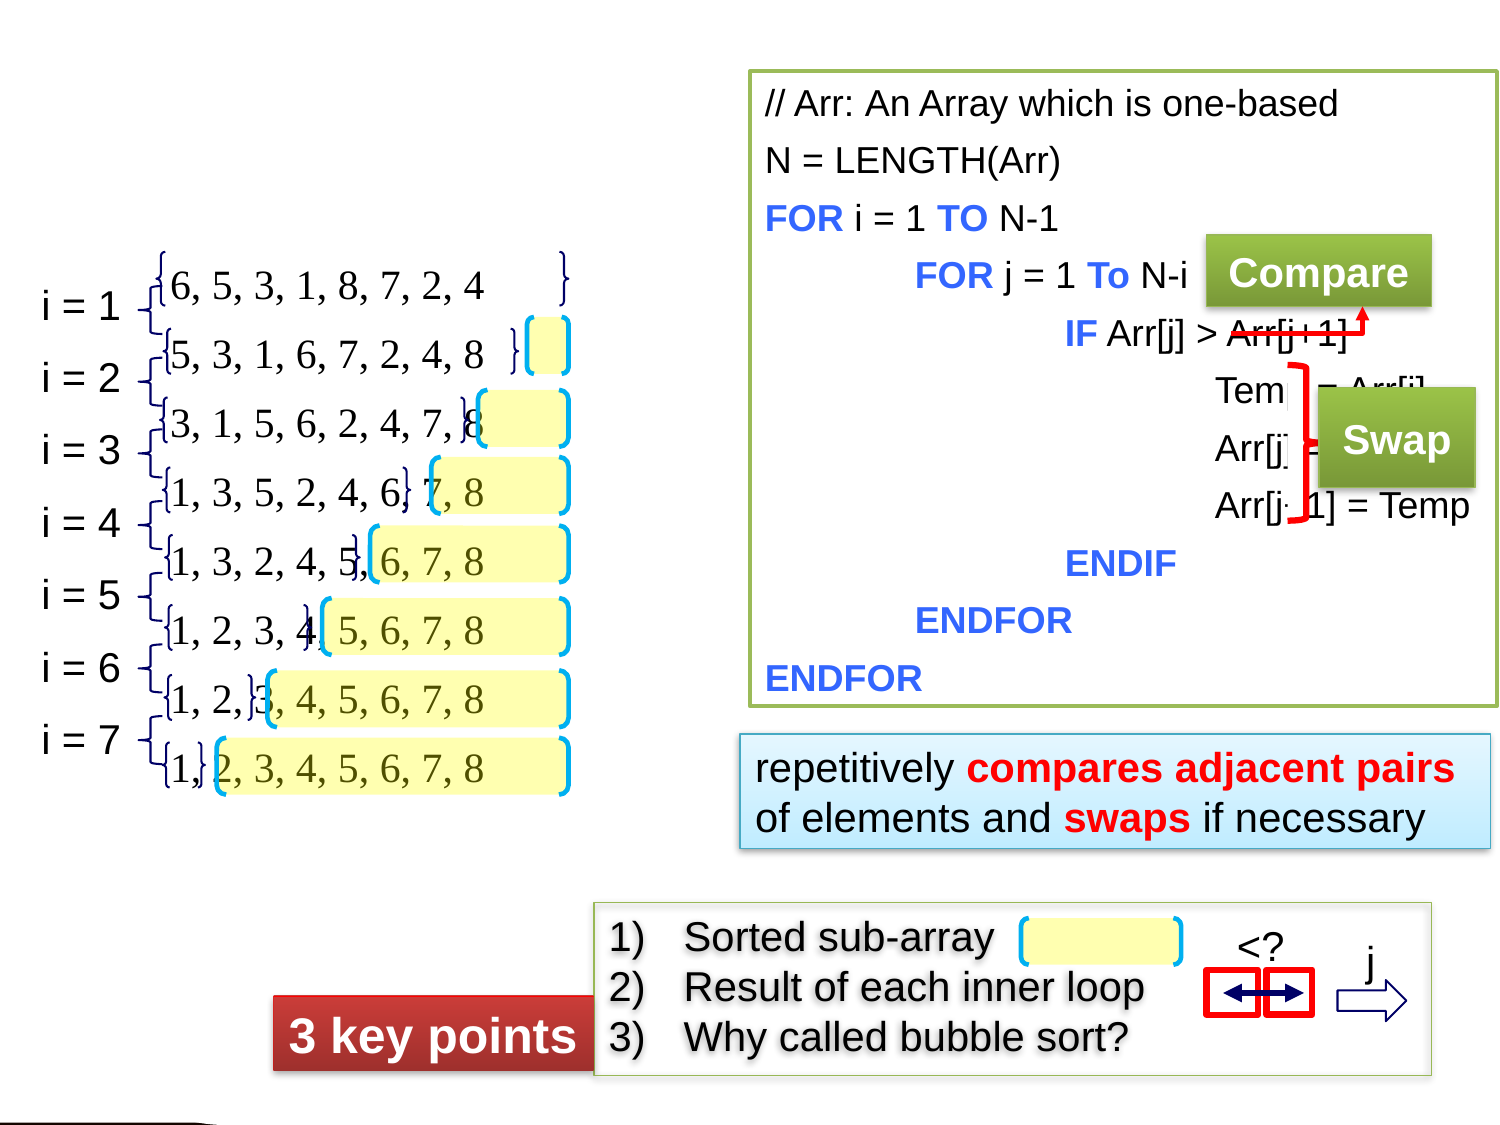

3 Basic Algorithms: Insertion
// Arr: An Array which is one-based
N = LENGTH(Arr)
FOR i = 1 TO N-1
	FOR j = 1 To N-i
		IF Arr[j] > Arr[j+1]
			Temp = Arr[j]
			Arr[j] = Arr[j+1]
			Arr[j+1] = Temp
		ENDIF
	ENDFOR
ENDFOR
Compare
6, 5, 3, 1, 8, 7, 2, 4

i = 1

5, 3, 1, 6, 7, 2, 4, 8

i = 2

Swap
3, 1, 5, 6, 2, 4, 7, 8

i = 3

1, 3, 5, 2, 4, 6, 7, 8

i = 4

1, 3, 2, 4, 5, 6, 7, 8

i = 5

1, 2, 3, 4, 5, 6, 7, 8

i = 6

1, 2, 3, 4, 5, 6, 7, 8

i = 7

1, 2, 3, 4, 5, 6, 7, 8
repetitively compares adjacent pairs of elements and swaps if necessary

Sorted sub-array
Result of each inner loop
Why called bubble sort?
<?

j

3 key points